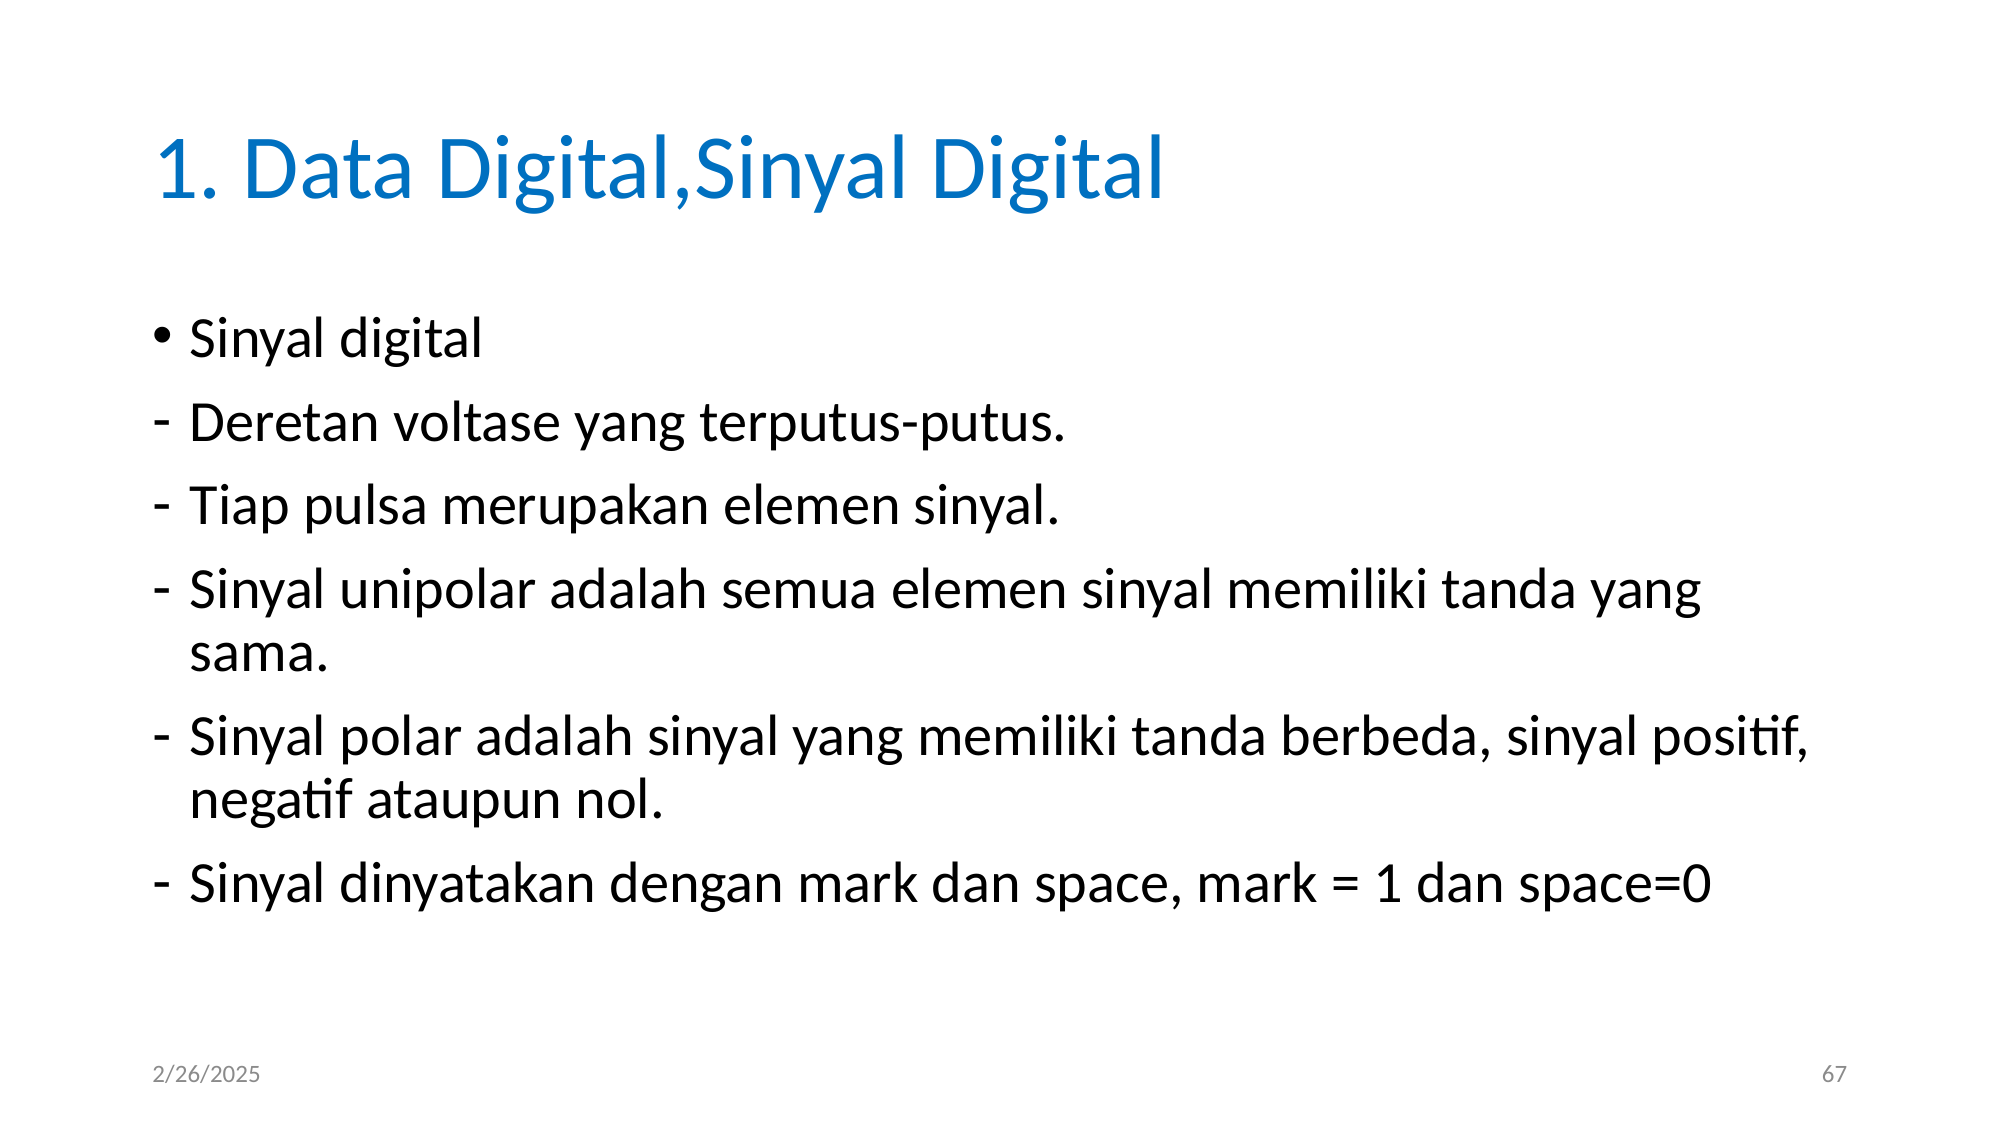

# 1. Data Digital,Sinyal Digital
Sinyal digital
Deretan voltase yang terputus-putus.
Tiap pulsa merupakan elemen sinyal.
Sinyal unipolar adalah semua elemen sinyal memiliki tanda yang sama.
Sinyal polar adalah sinyal yang memiliki tanda berbeda, sinyal positif, negatif ataupun nol.
Sinyal dinyatakan dengan mark dan space, mark = 1 dan space=0
2/26/2025
67